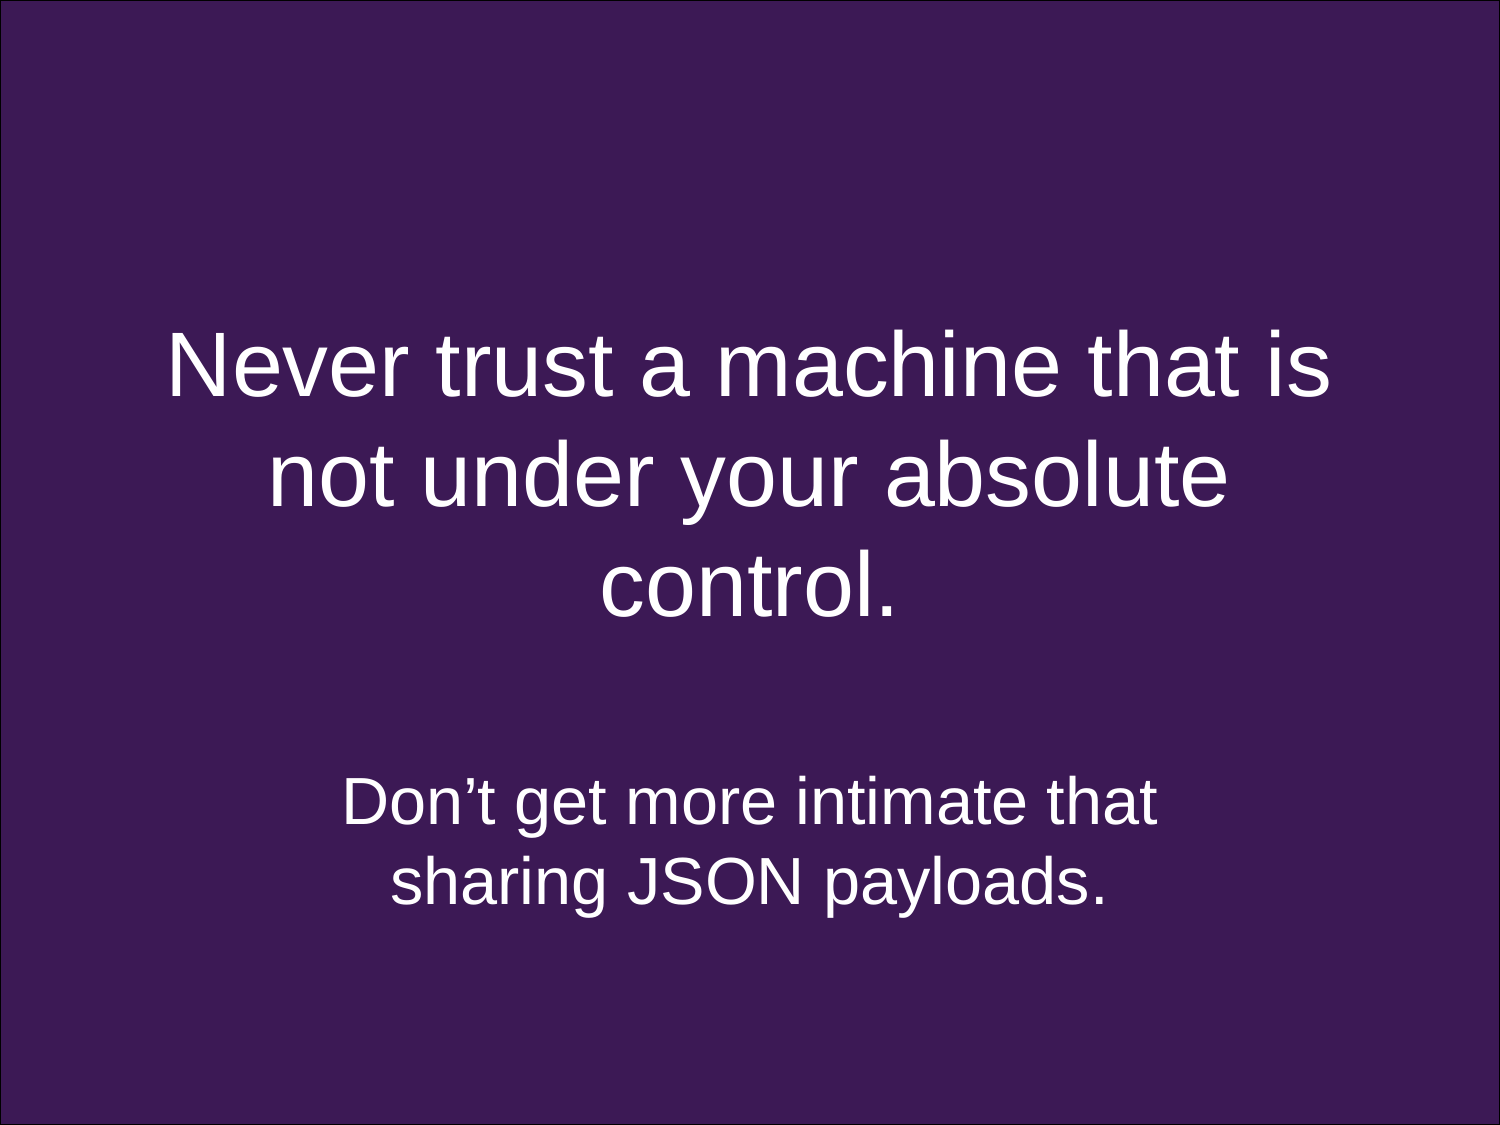

# Never trust a machine that is not under your absolute control.
Don’t get more intimate that sharing JSON payloads.